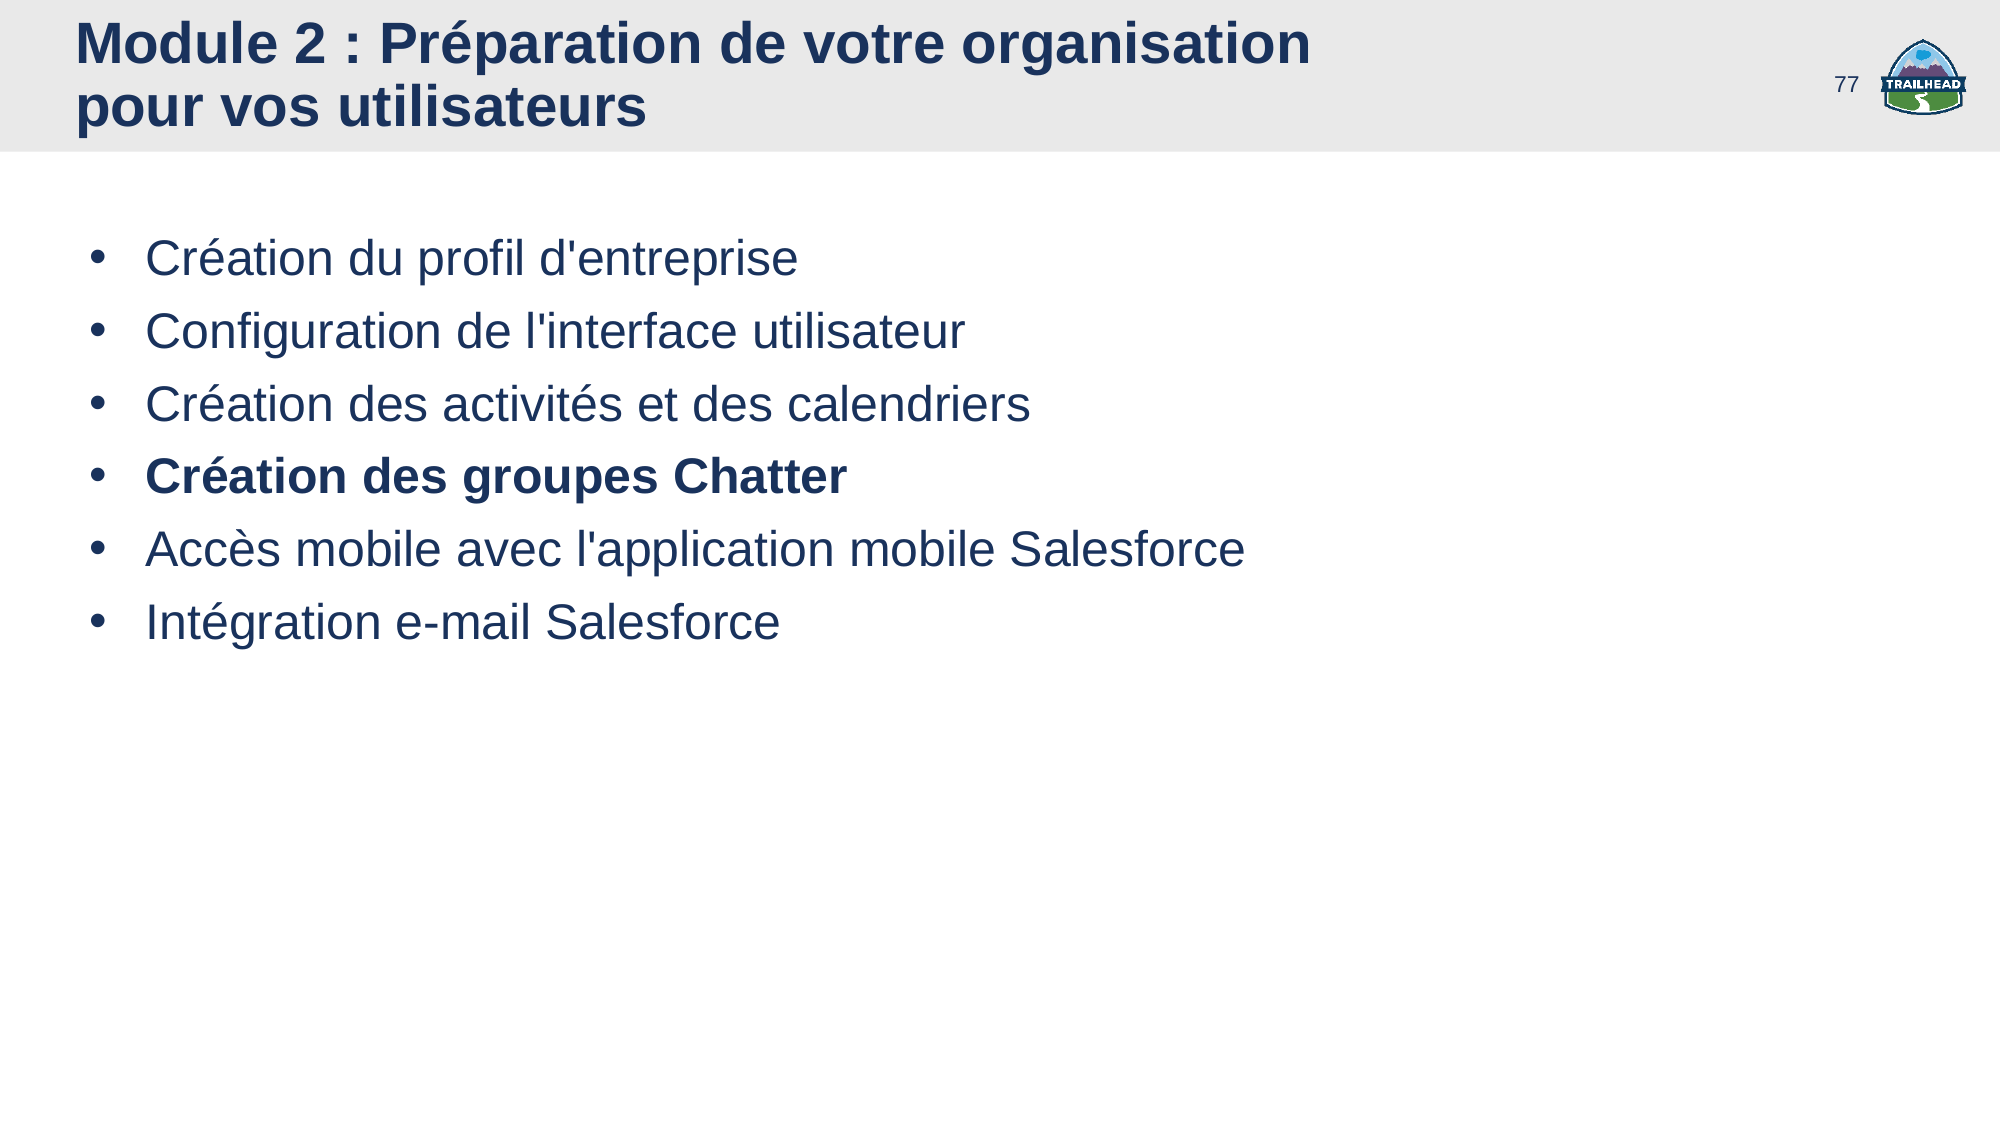

Module 2 : Préparation de votre organisation pour vos utilisateurs
77
Création du profil d'entreprise
Configuration de l'interface utilisateur
Création des activités et des calendriers
Création des groupes Chatter
Accès mobile avec l'application mobile Salesforce
Intégration e-mail Salesforce